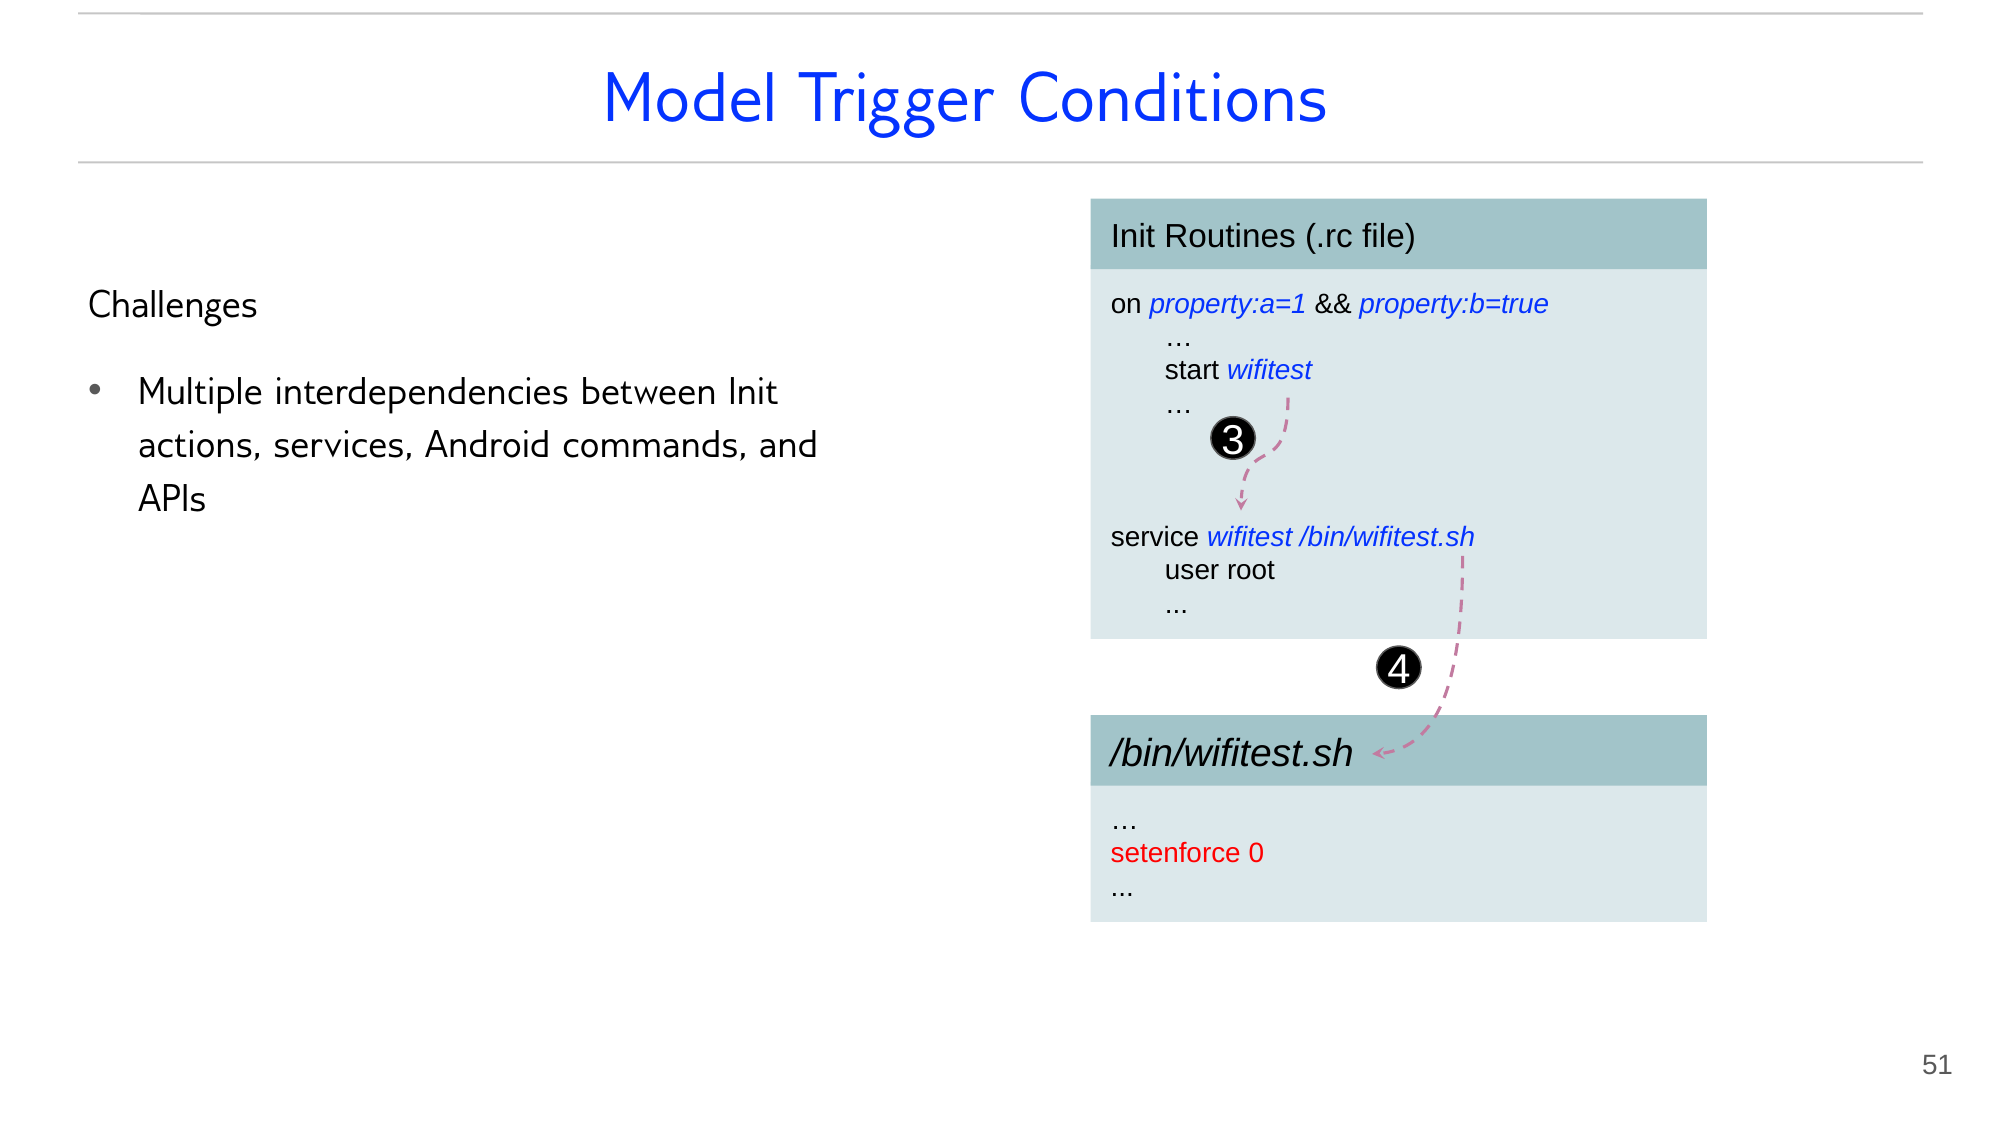

# Model Trigger Conditions
Init Routines (.rc file)
Challenges
Multiple interdependencies between Init actions, services, Android commands, and APIs
on property:a=1 && property:b=true
       …
       start wifitest
       …

service wifitest /bin/wifitest.sh
       user root
       ...

3

4
/bin/wifitest.sh
…
setenforce 0
...

51